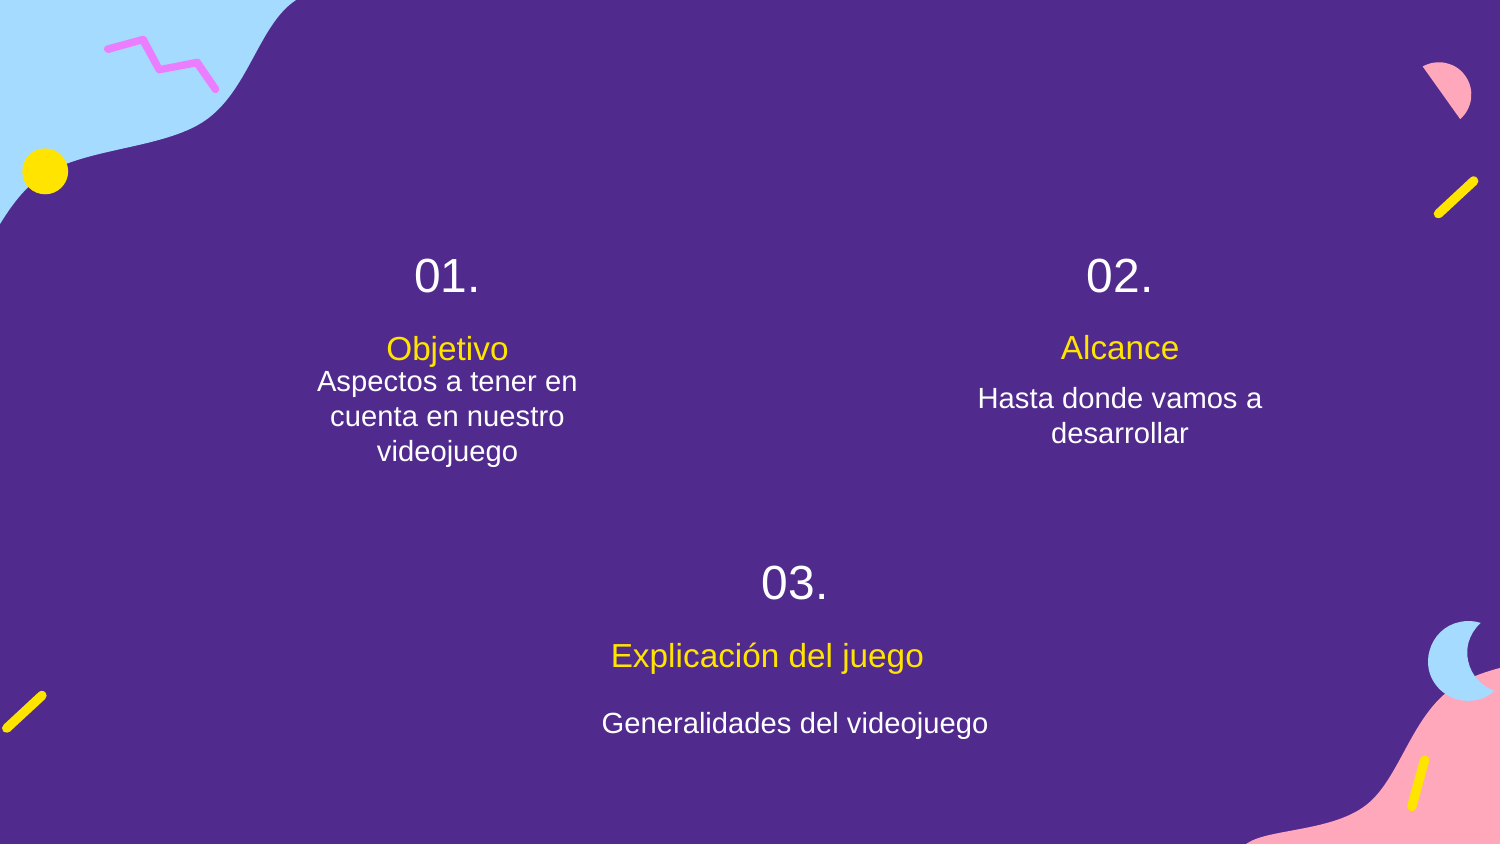

02.
01.
Alcance
# Objetivo
Hasta donde vamos a desarrollar
Aspectos a tener en cuenta en nuestro videojuego
03.
Explicación del juego
Generalidades del videojuego